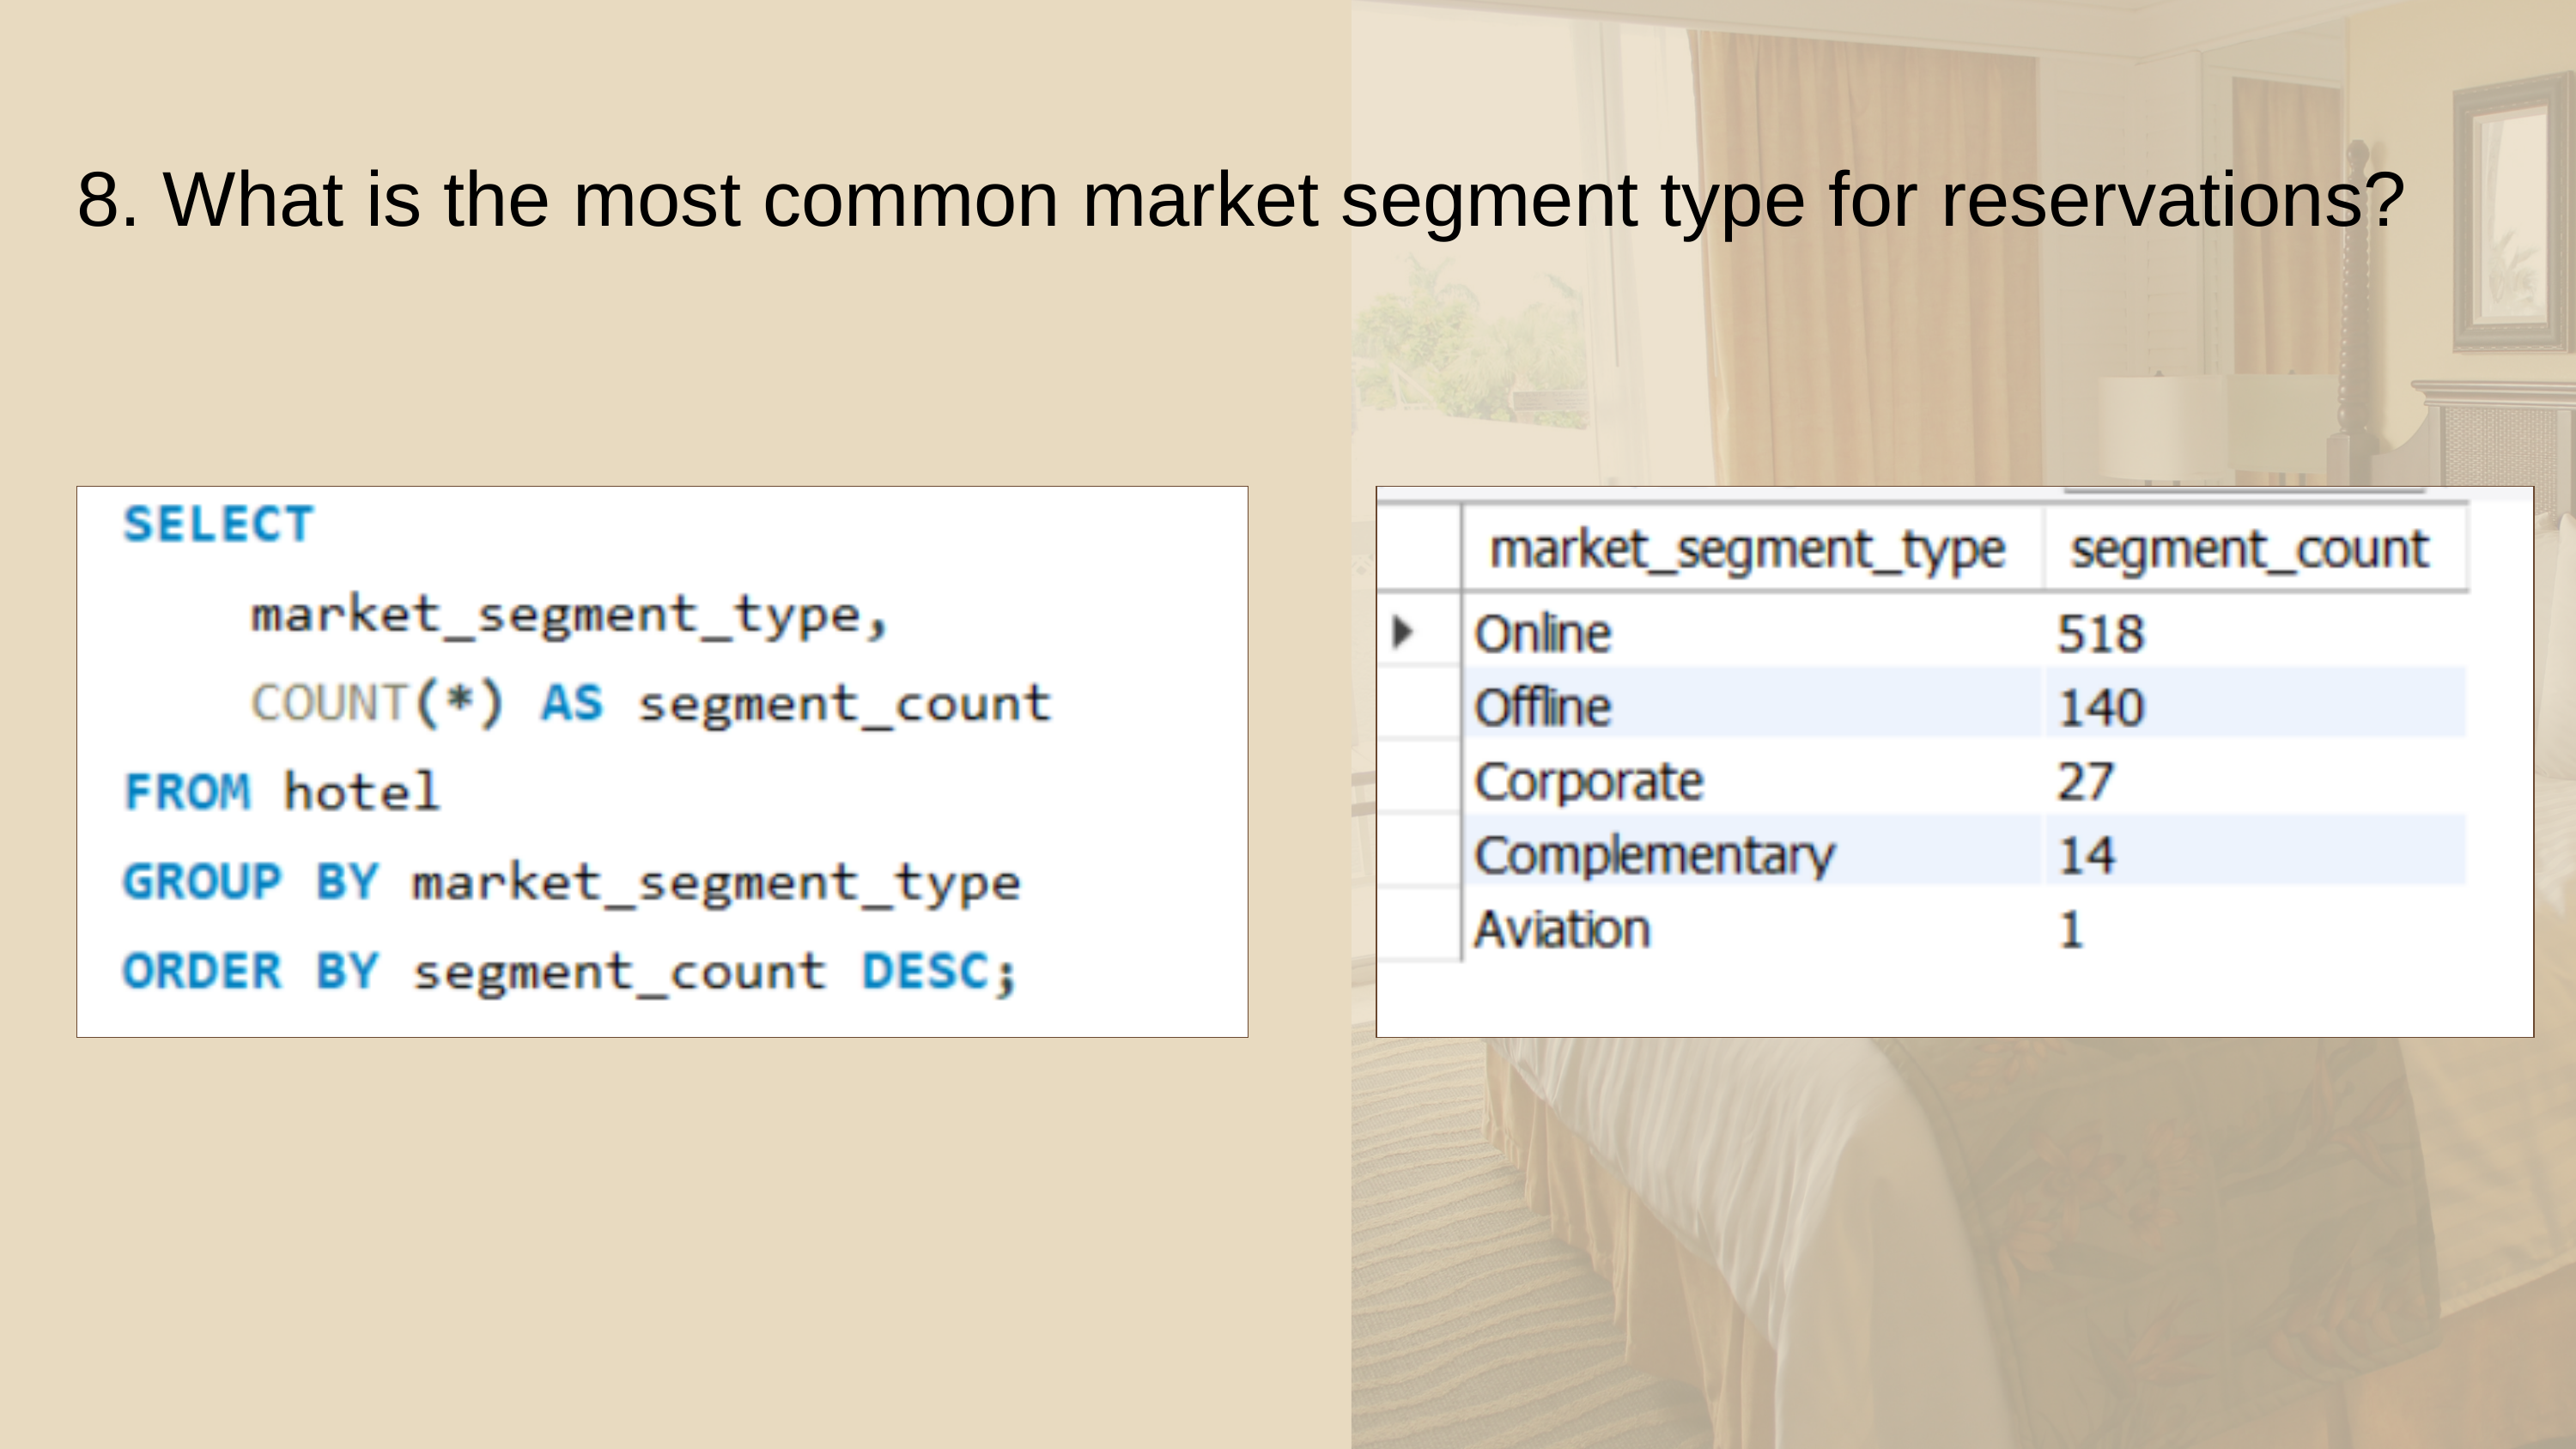

8. What is the most common market segment type for reservations?